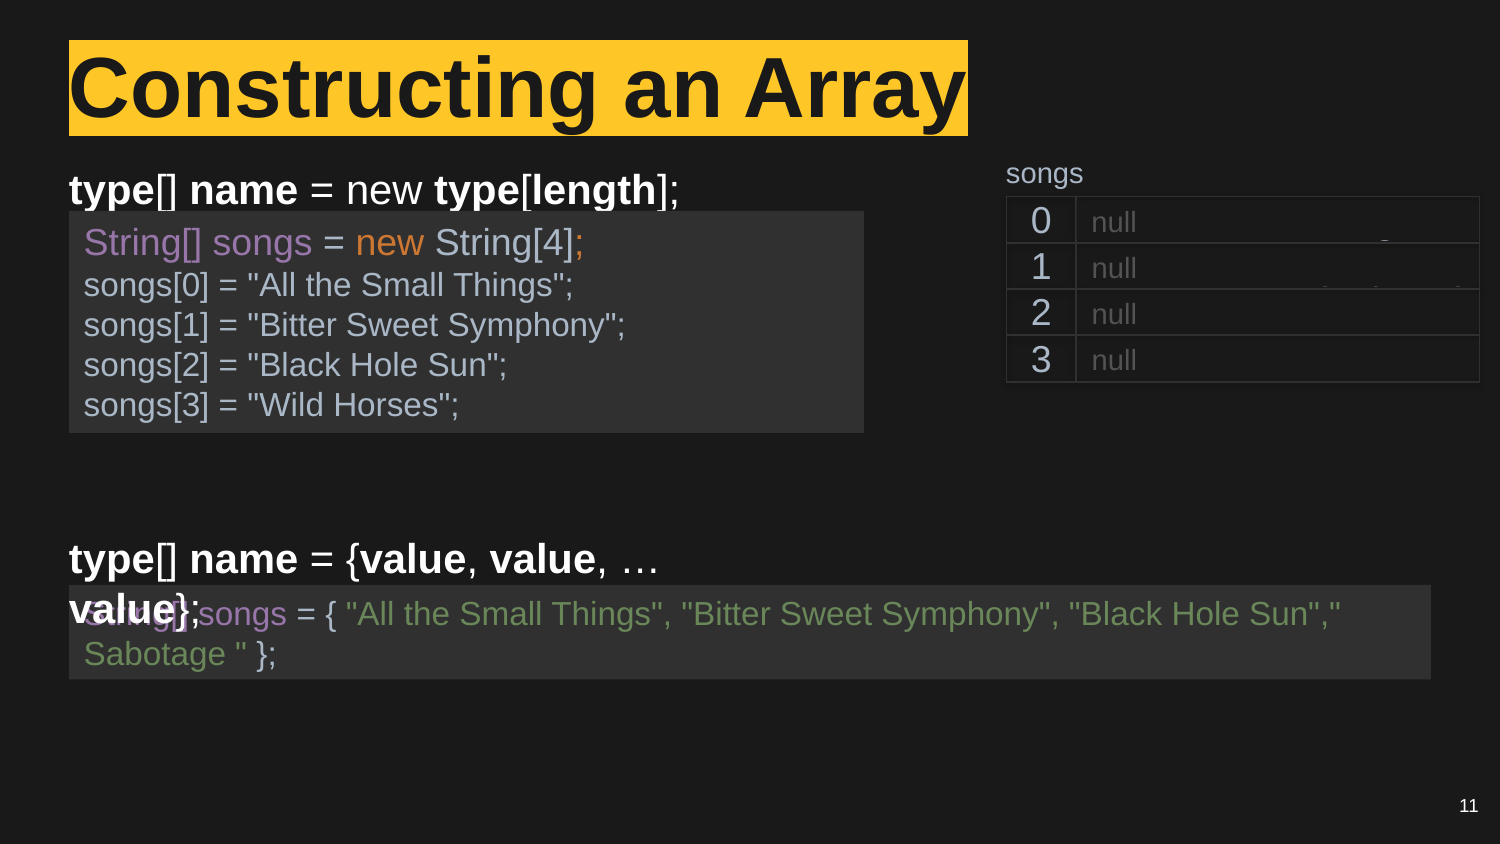

# Constructing an Array
songs
type[] name = new type[length];
| 0 | All the Small Things |
| --- | --- |
| 1 | Bitter Sweet Symphony |
| 2 | Black Hole Sun |
| 3 | Wild Horses |
null
String[] songs = new String[4];
songs[0] = "All the Small Things";
songs[1] = "Bitter Sweet Symphony";
songs[2] = "Black Hole Sun";
songs[3] = "Wild Horses";
null
null
null
type[] name = {value, value, … value};
String[] songs = { "All the Small Things", "Bitter Sweet Symphony", "Black Hole Sun"," Sabotage " };
11